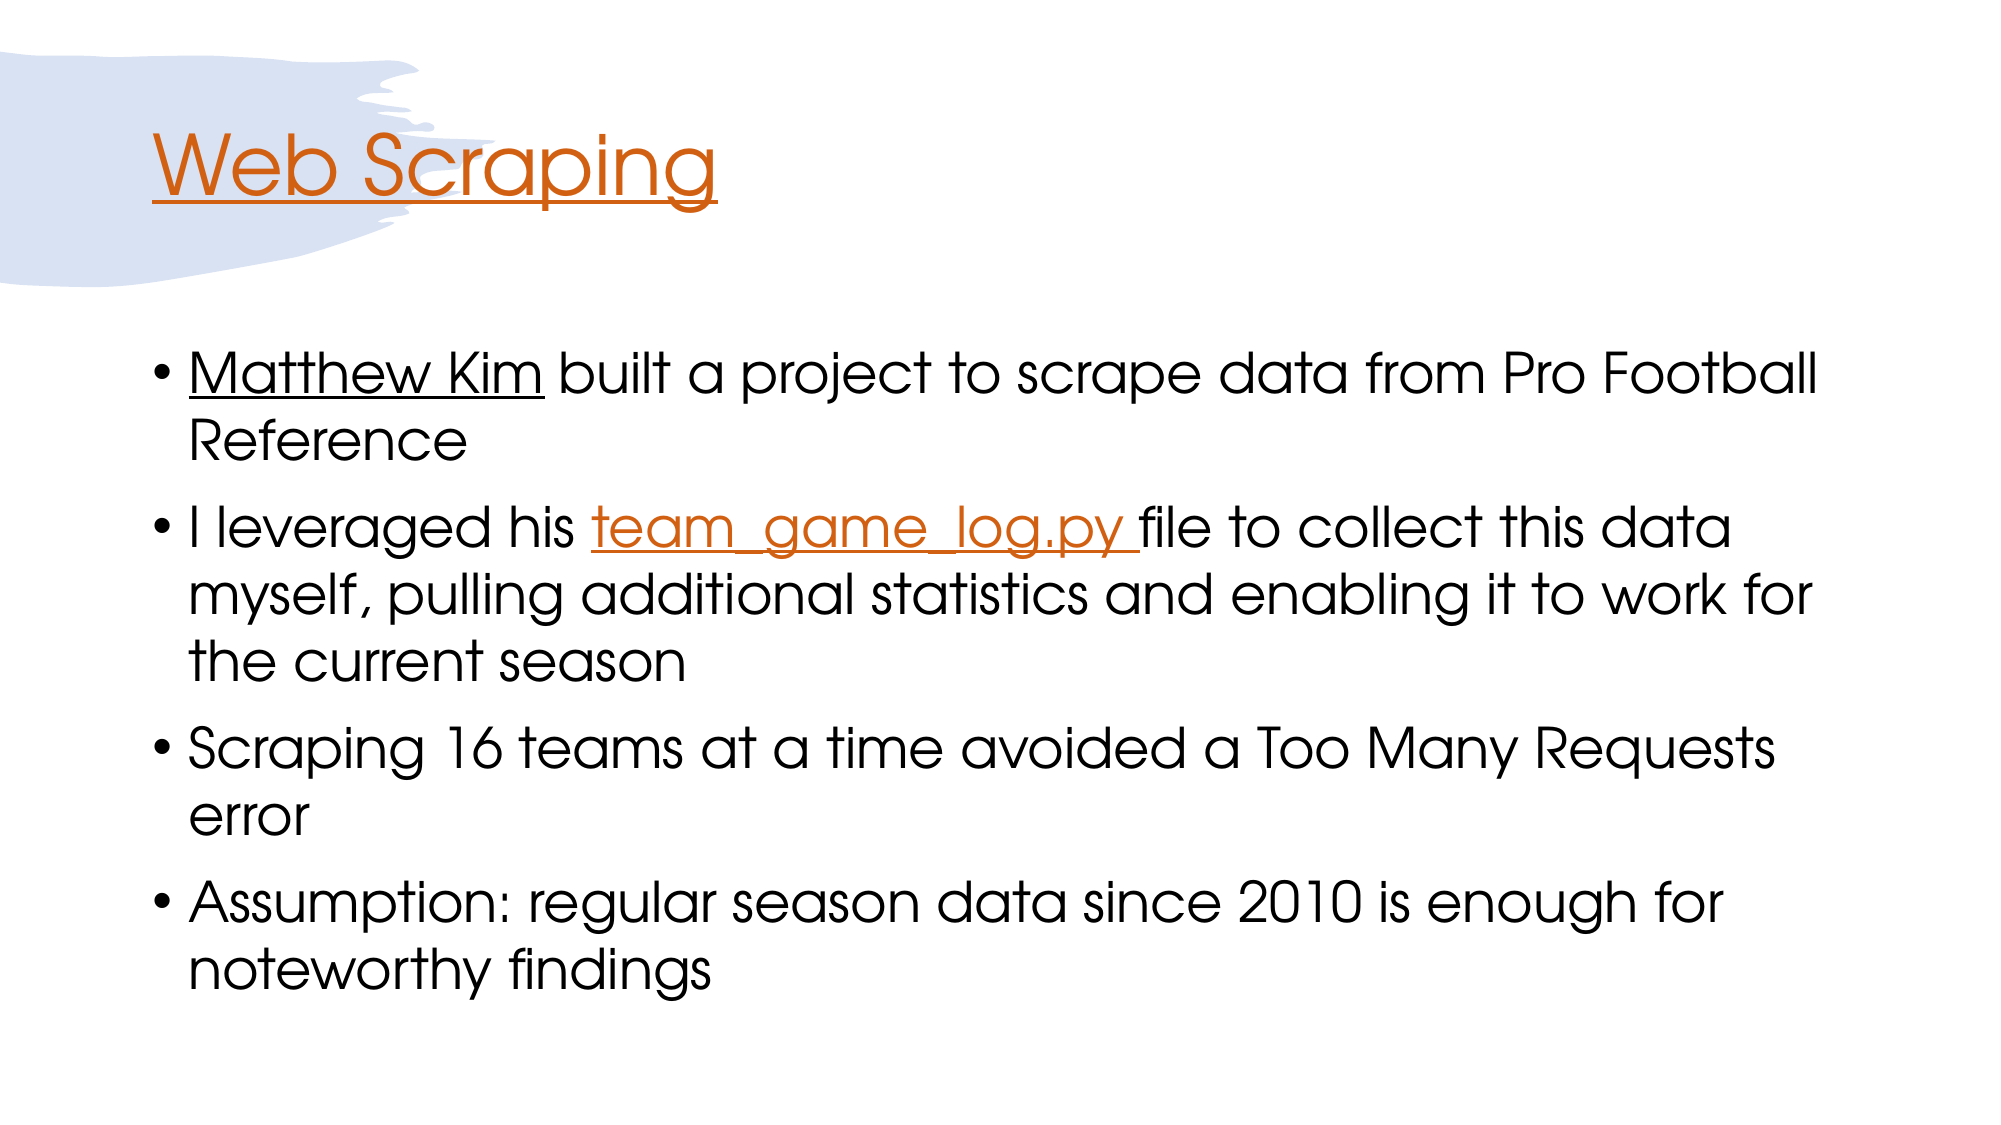

# Web Scraping
Matthew Kim built a project to scrape data from Pro Football Reference
I leveraged his team_game_log.py file to collect this data myself, pulling additional statistics and enabling it to work for the current season
Scraping 16 teams at a time avoided a Too Many Requests error
Assumption: regular season data since 2010 is enough for noteworthy findings